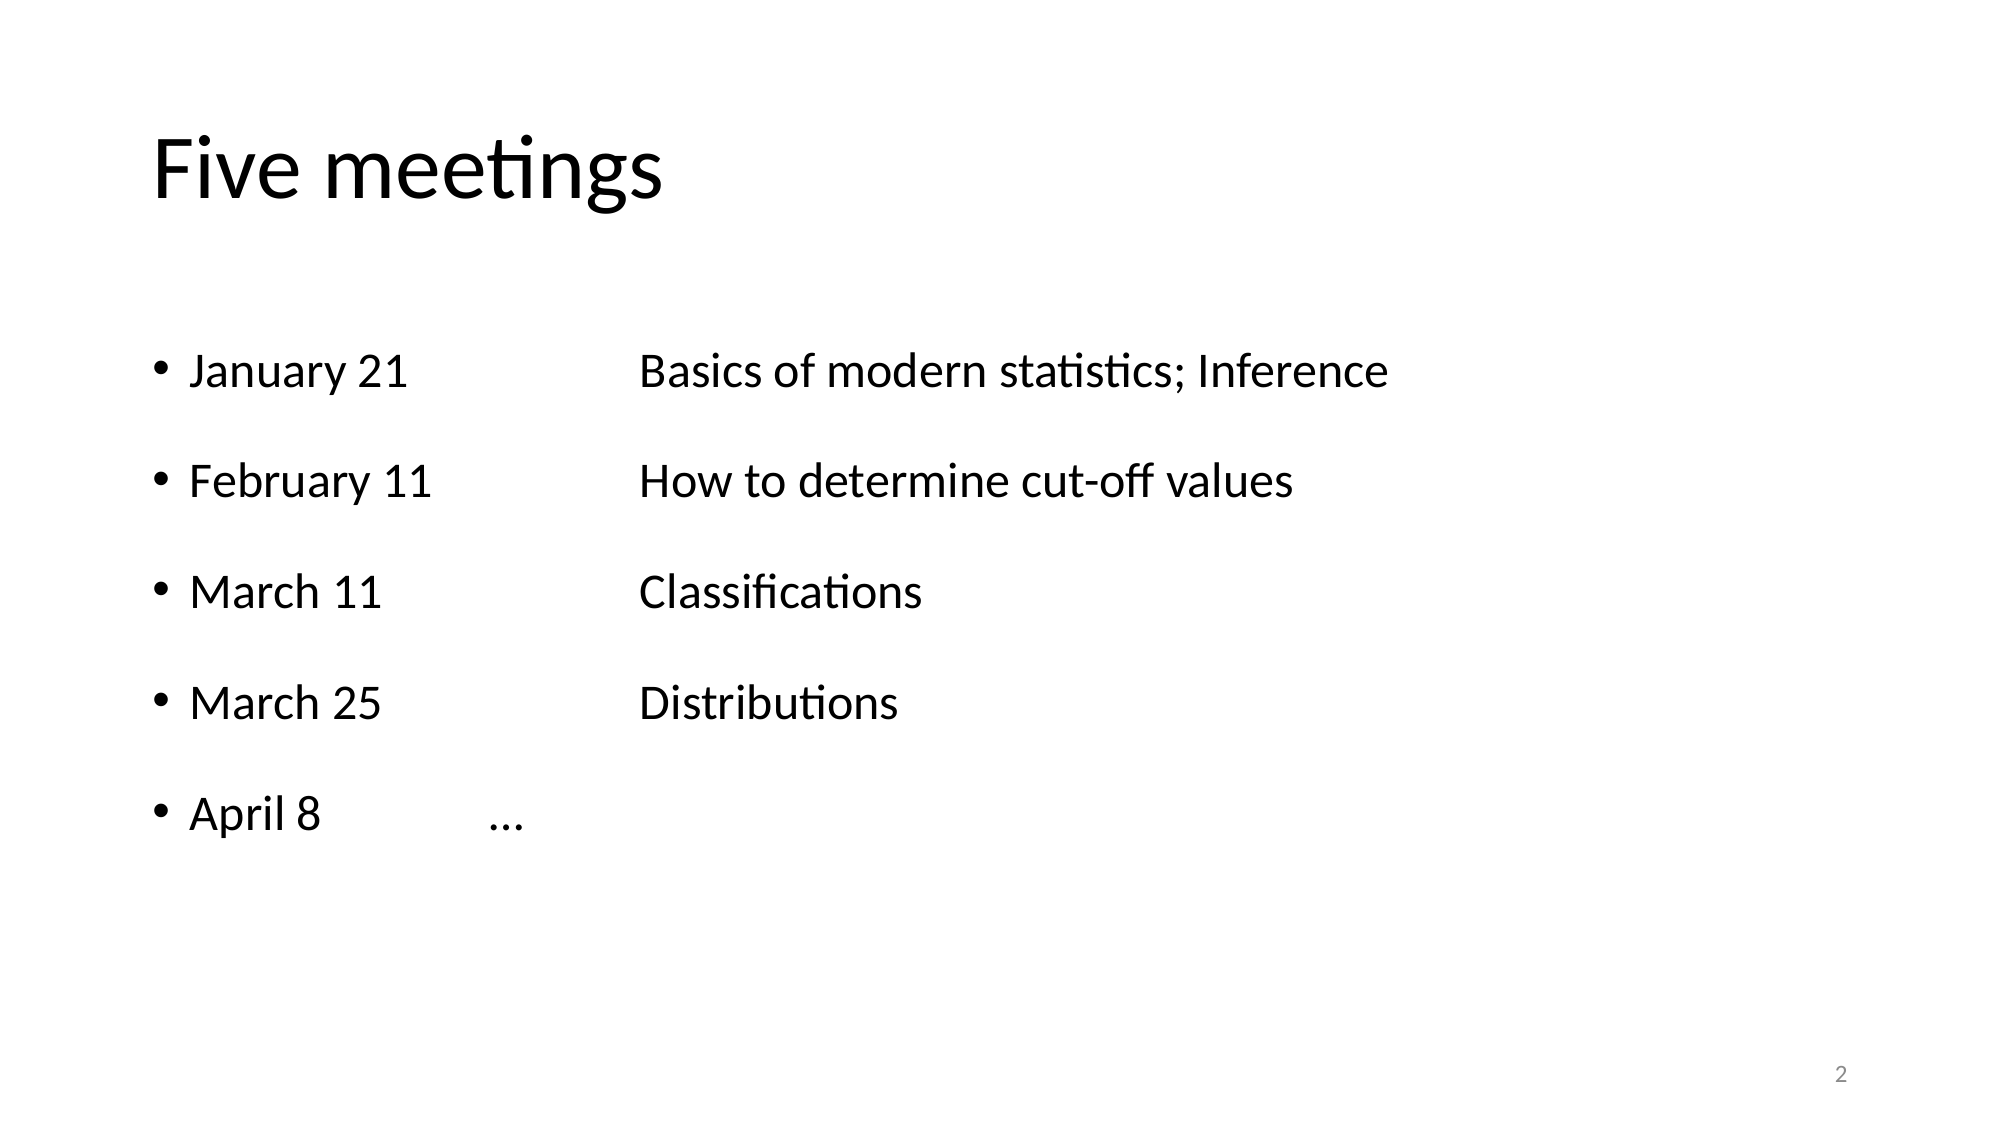

# Five meetings
January 21		Basics of modern statistics; Inference
February 11		How to determine cut-off values
March 11		Classifications
March 25		Distributions
April 8		…
2